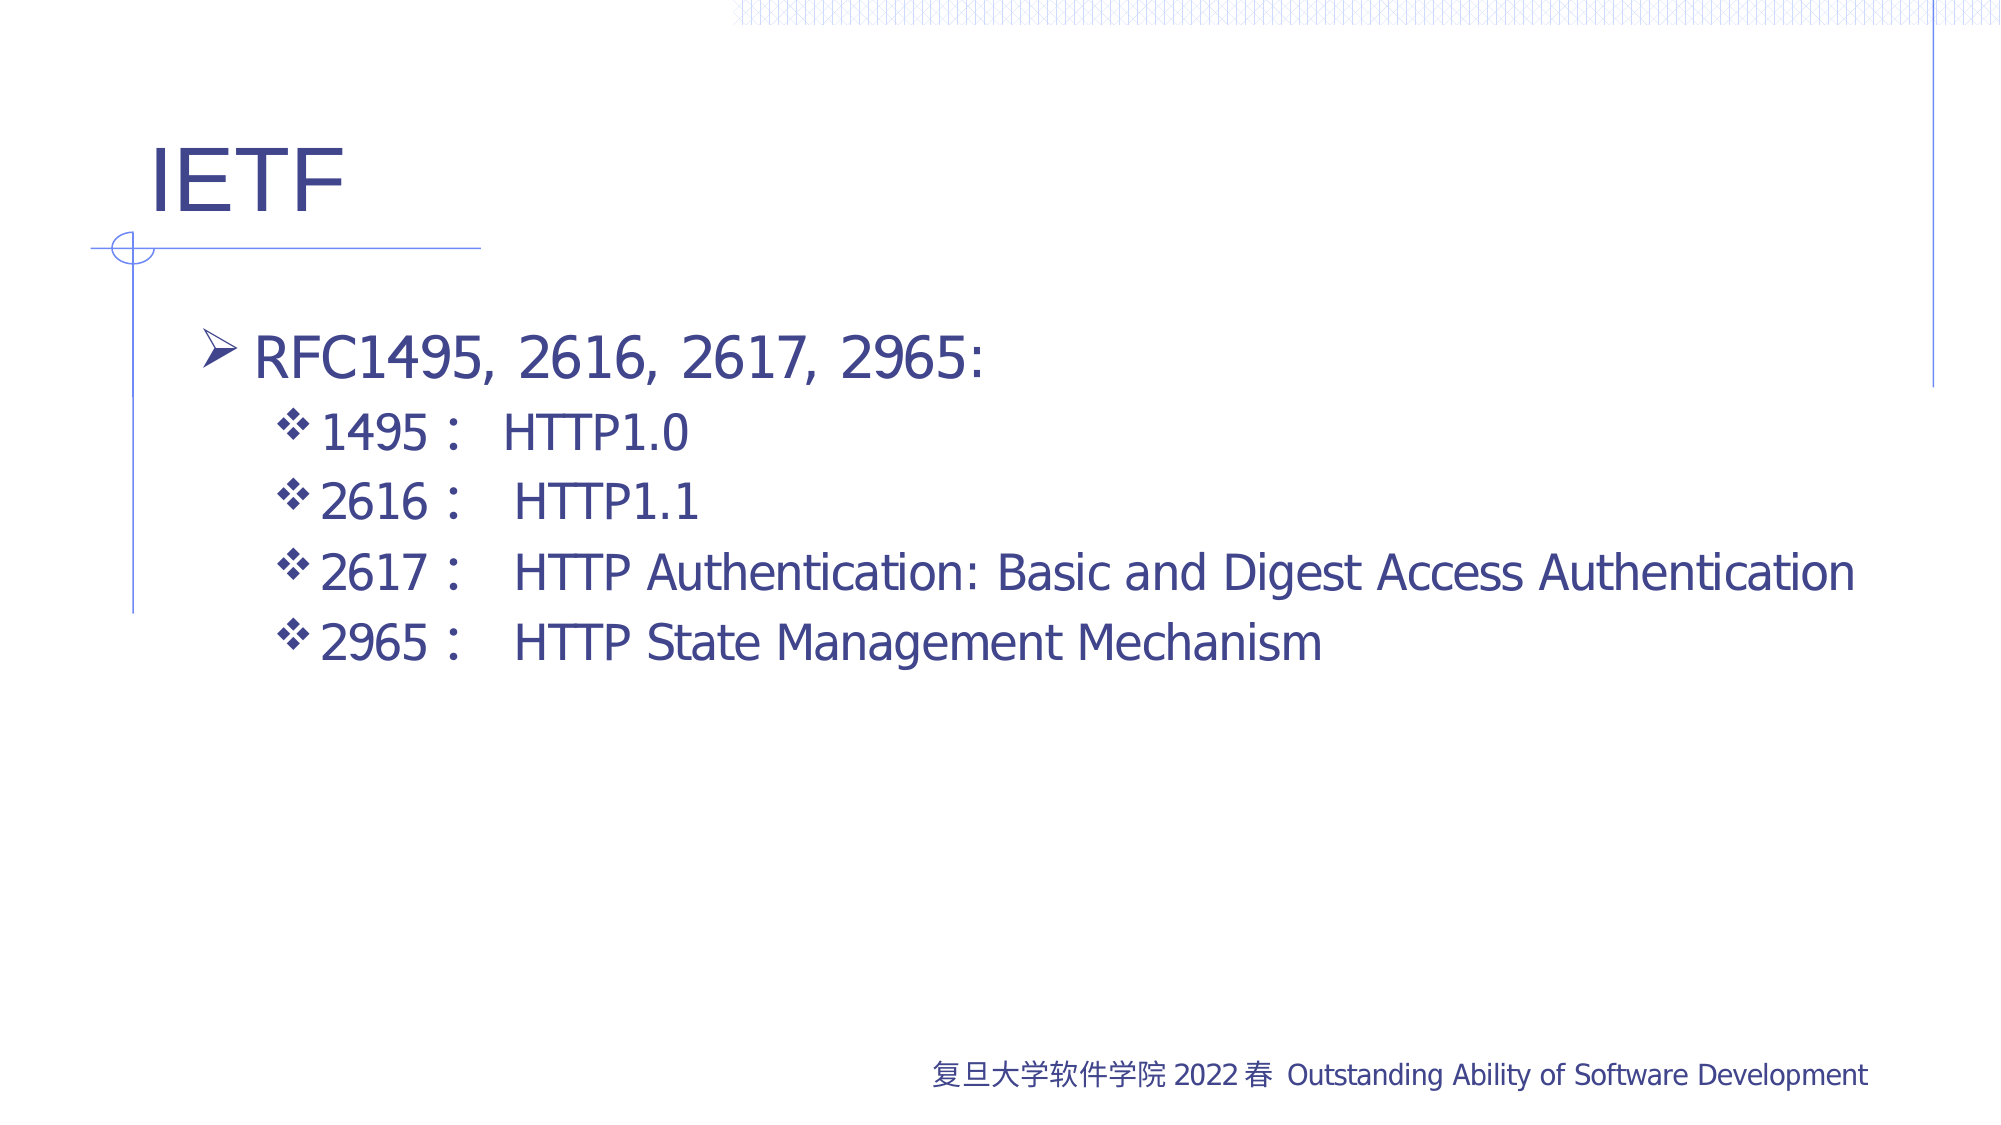

# IETF
RFC1495, 2616, 2617, 2965:
1495：HTTP1.0
2616： HTTP1.1
2617： HTTP Authentication: Basic and Digest Access Authentication
2965： HTTP State Management Mechanism